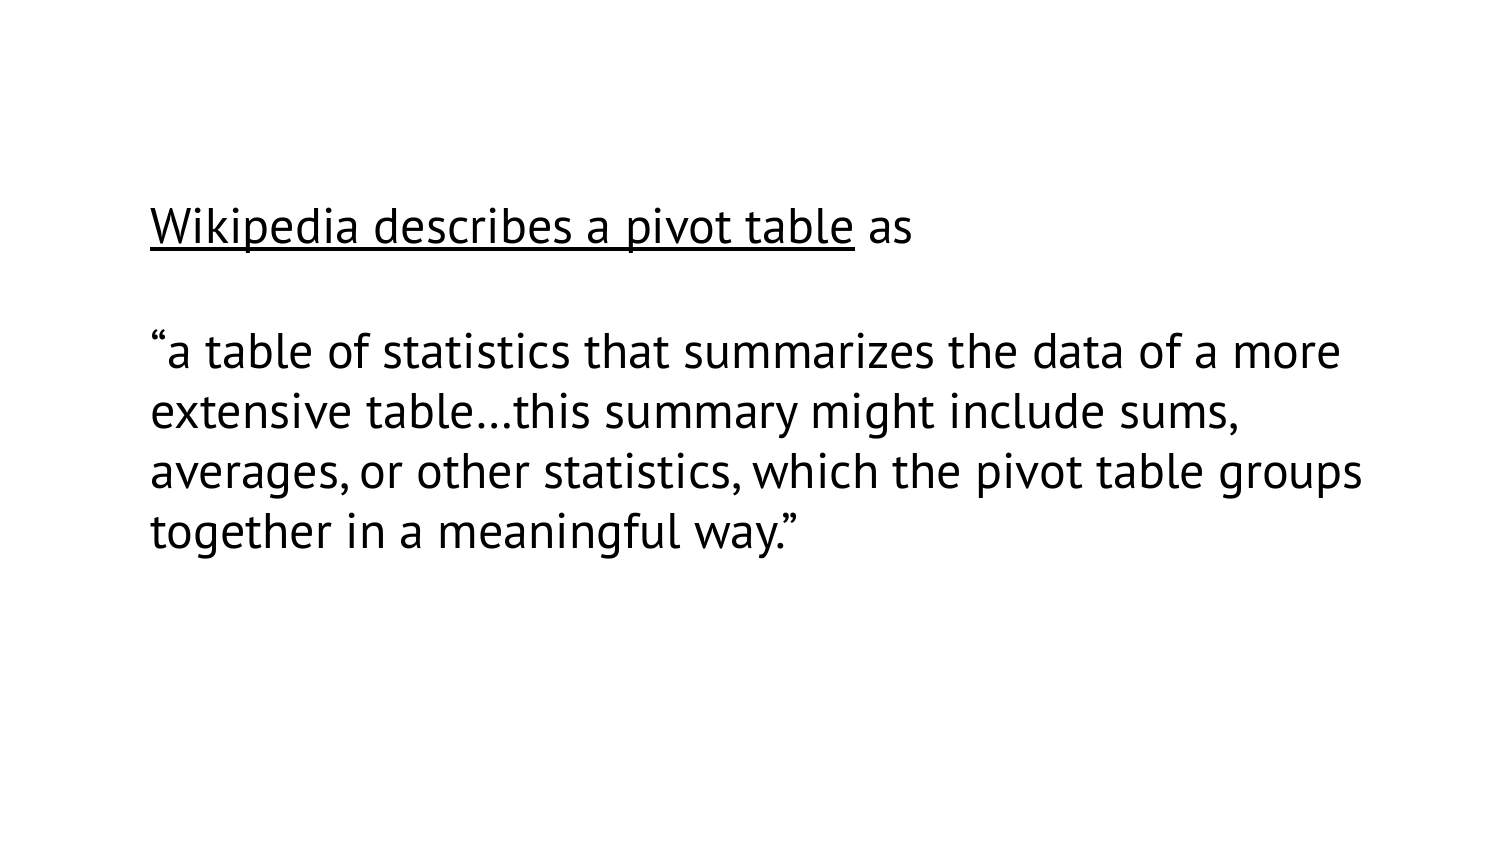

Wikipedia describes a pivot table as

“a table of statistics that summarizes the data of a more extensive table…this summary might include sums, averages, or other statistics, which the pivot table groups together in a meaningful way.”